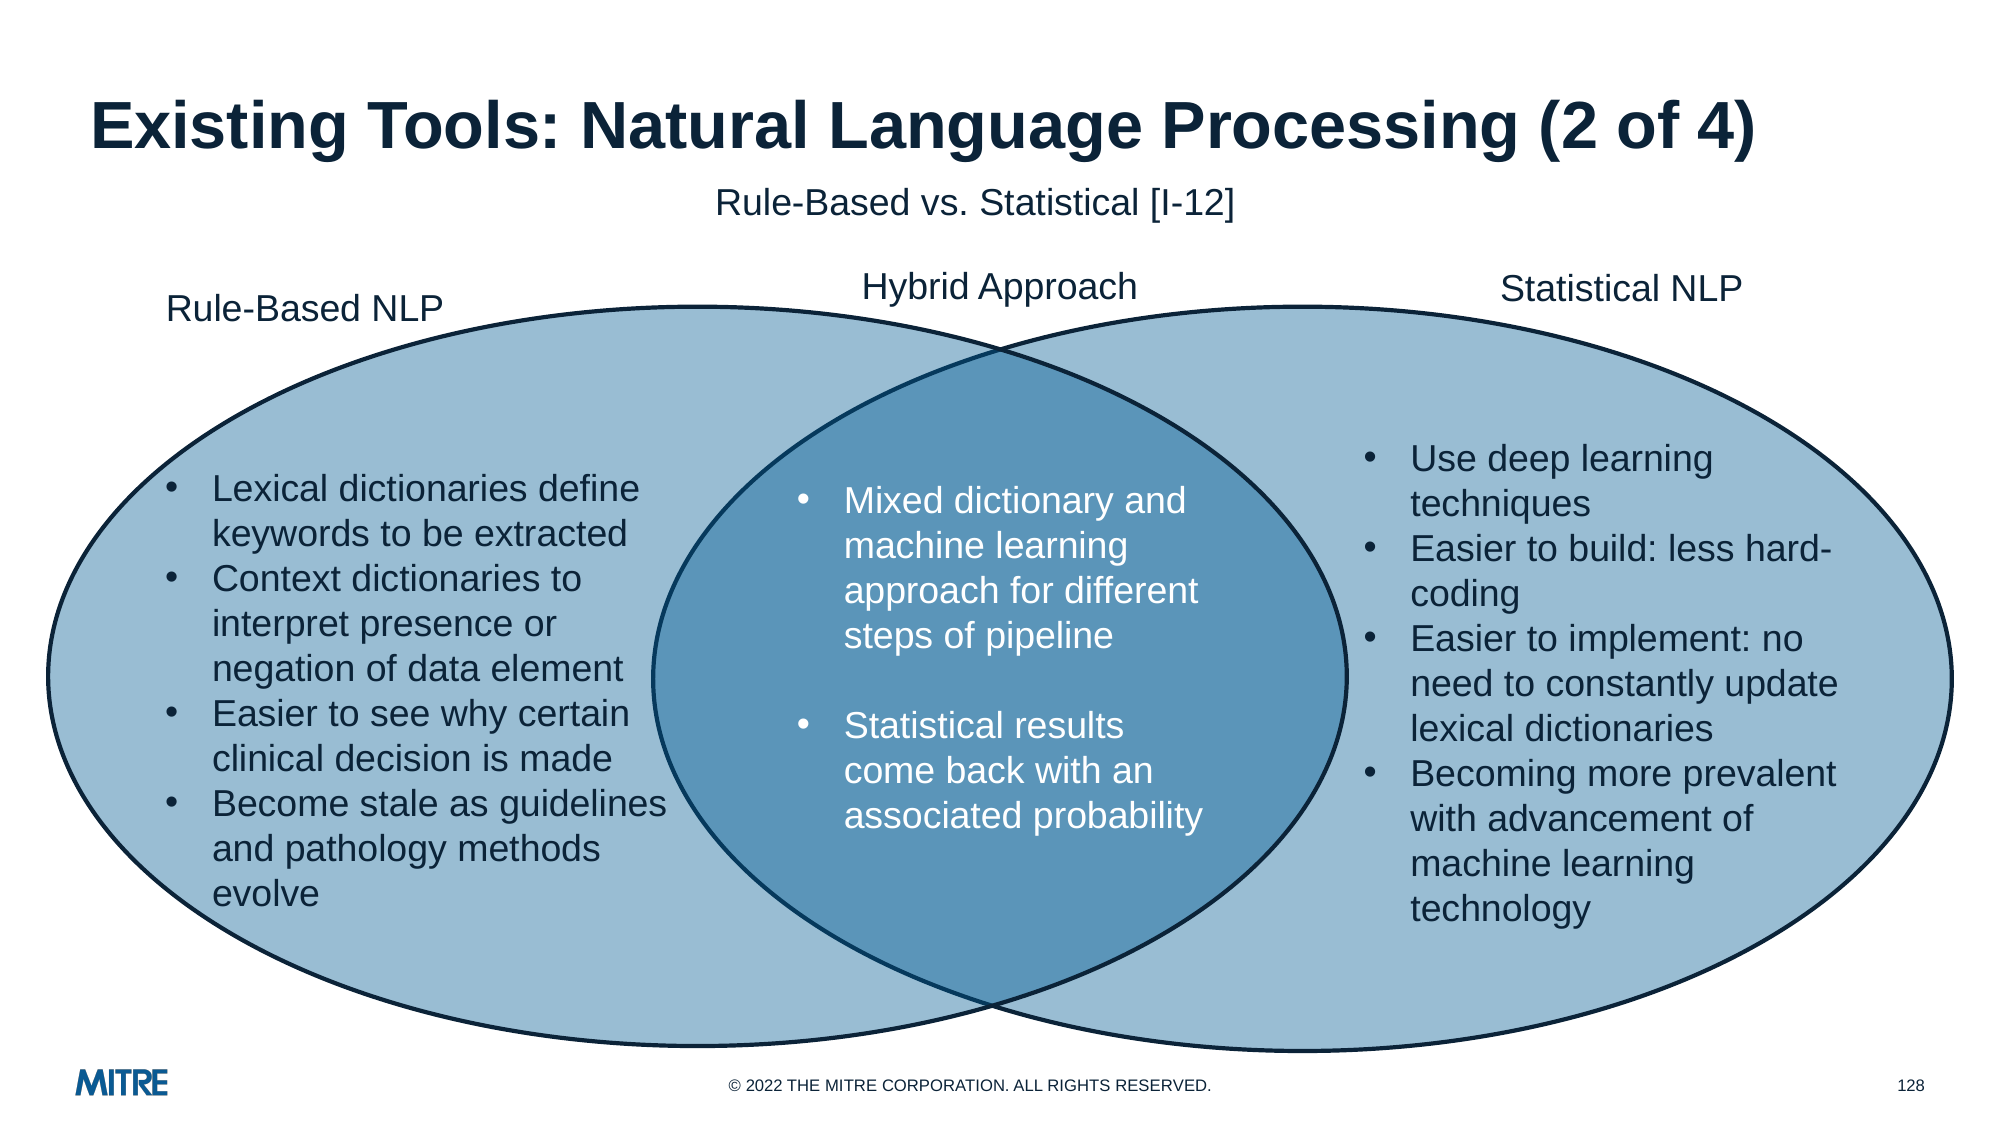

# Existing Tools: Natural Language Processing (2 of 4)
Rule-Based vs. Statistical [I-12]
Hybrid Approach
Statistical NLP
Rule-Based NLP

Use deep learning techniques
Easier to build: less hard-coding
Easier to implement: no need to constantly update lexical dictionaries
Becoming more prevalent with advancement of machine learning technology
Lexical dictionaries define keywords to be extracted
Context dictionaries to  interpret presence or    negation of data element
Easier to see why certain clinical decision is made
Become stale as guidelines and pathology methods evolve
Mixed dictionary and machine learning approach for different steps of pipeline

Statistical results come back with an associated probability
128